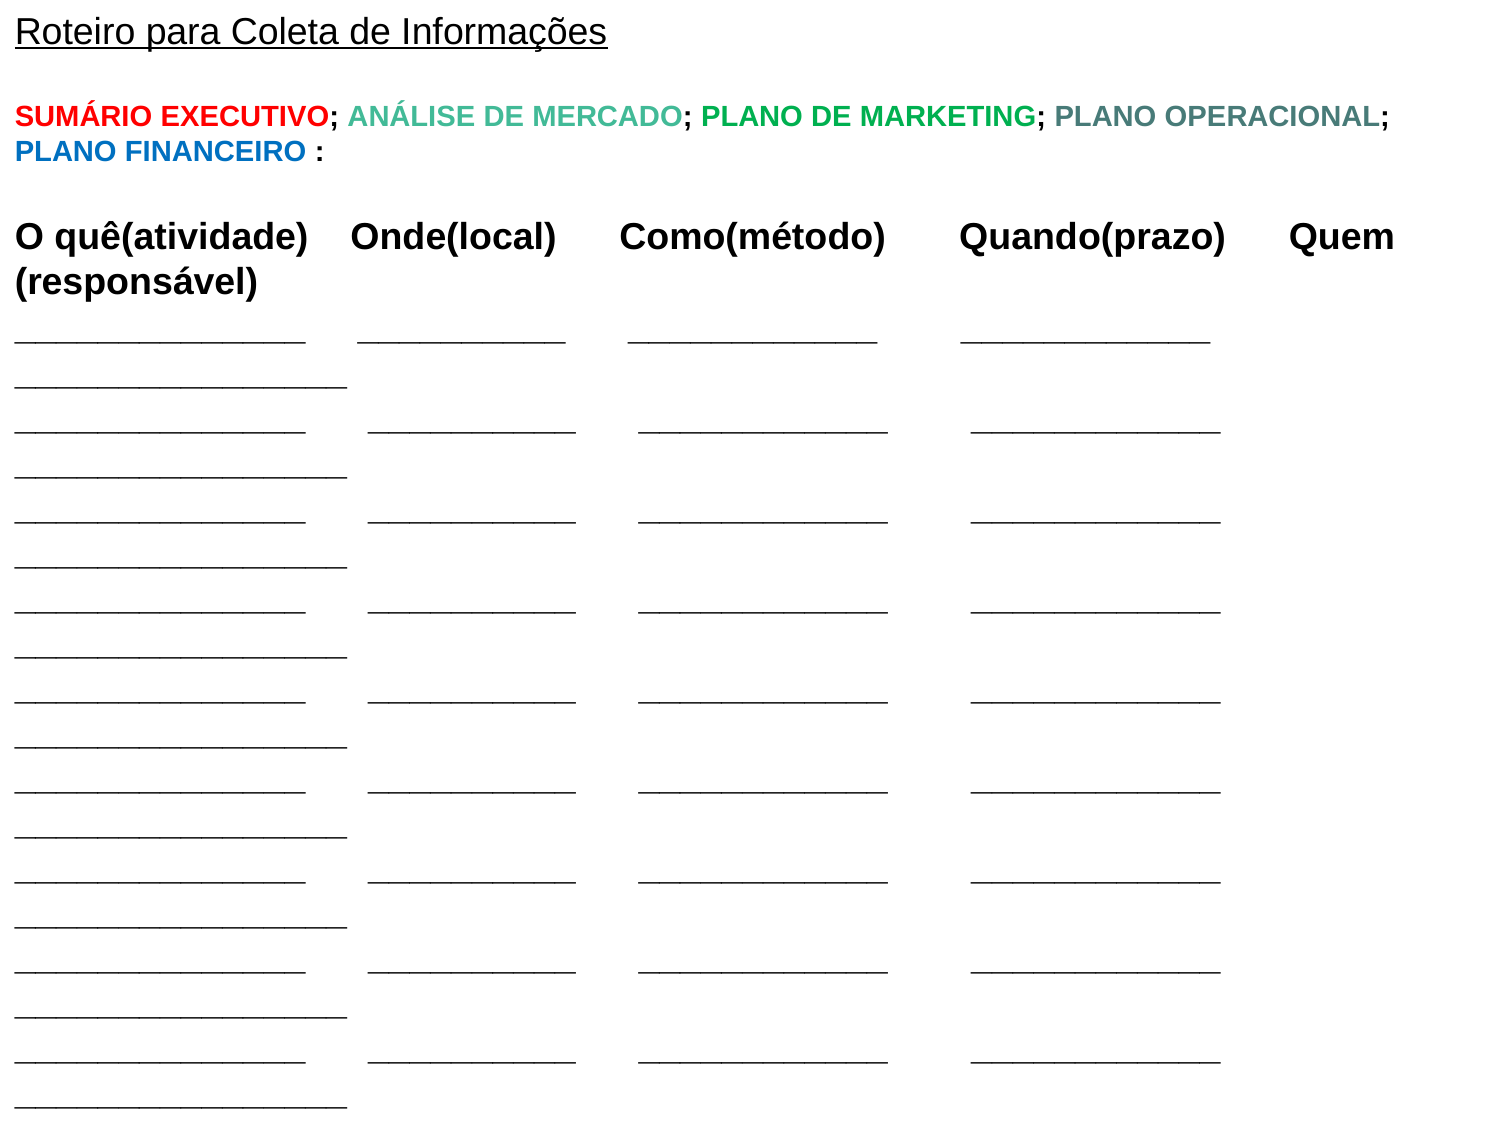

Roteiro para Coleta de Informações

SUMÁRIO EXECUTIVO; ANÁLISE DE MERCADO; PLANO DE MARKETING; PLANO OPERACIONAL; PLANO FINANCEIRO :

O quê(atividade)    Onde(local)      Como(método)       Quando(prazo)      Quem (responsável)
______________     __________      ____________        ____________       ________________
______________      __________      ____________        ____________       ________________
______________      __________      ____________        ____________       ________________
______________      __________      ____________        ____________       ________________
______________      __________      ____________        ____________       ________________
______________      __________      ____________        ____________       ________________
______________      __________      ____________        ____________       ________________
______________      __________      ____________        ____________       ________________
______________      __________      ____________        ____________       ________________
______________      __________      ____________        ____________       ________________
______________      __________      ____________        ____________       ________________
______________      __________      ____________        ____________       ________________
______________      __________      ____________        ____________       ________________
______________      __________      ____________        ____________       ________________
______________      __________      ____________        ____________       ________________
______________      __________      ____________        ____________       ________________
______________      __________      ____________        ____________       ________________
______________      __________      ____________        ____________       ________________
______________      __________      ____________        ____________       ________________
______________      __________      ____________        ____________       ________________